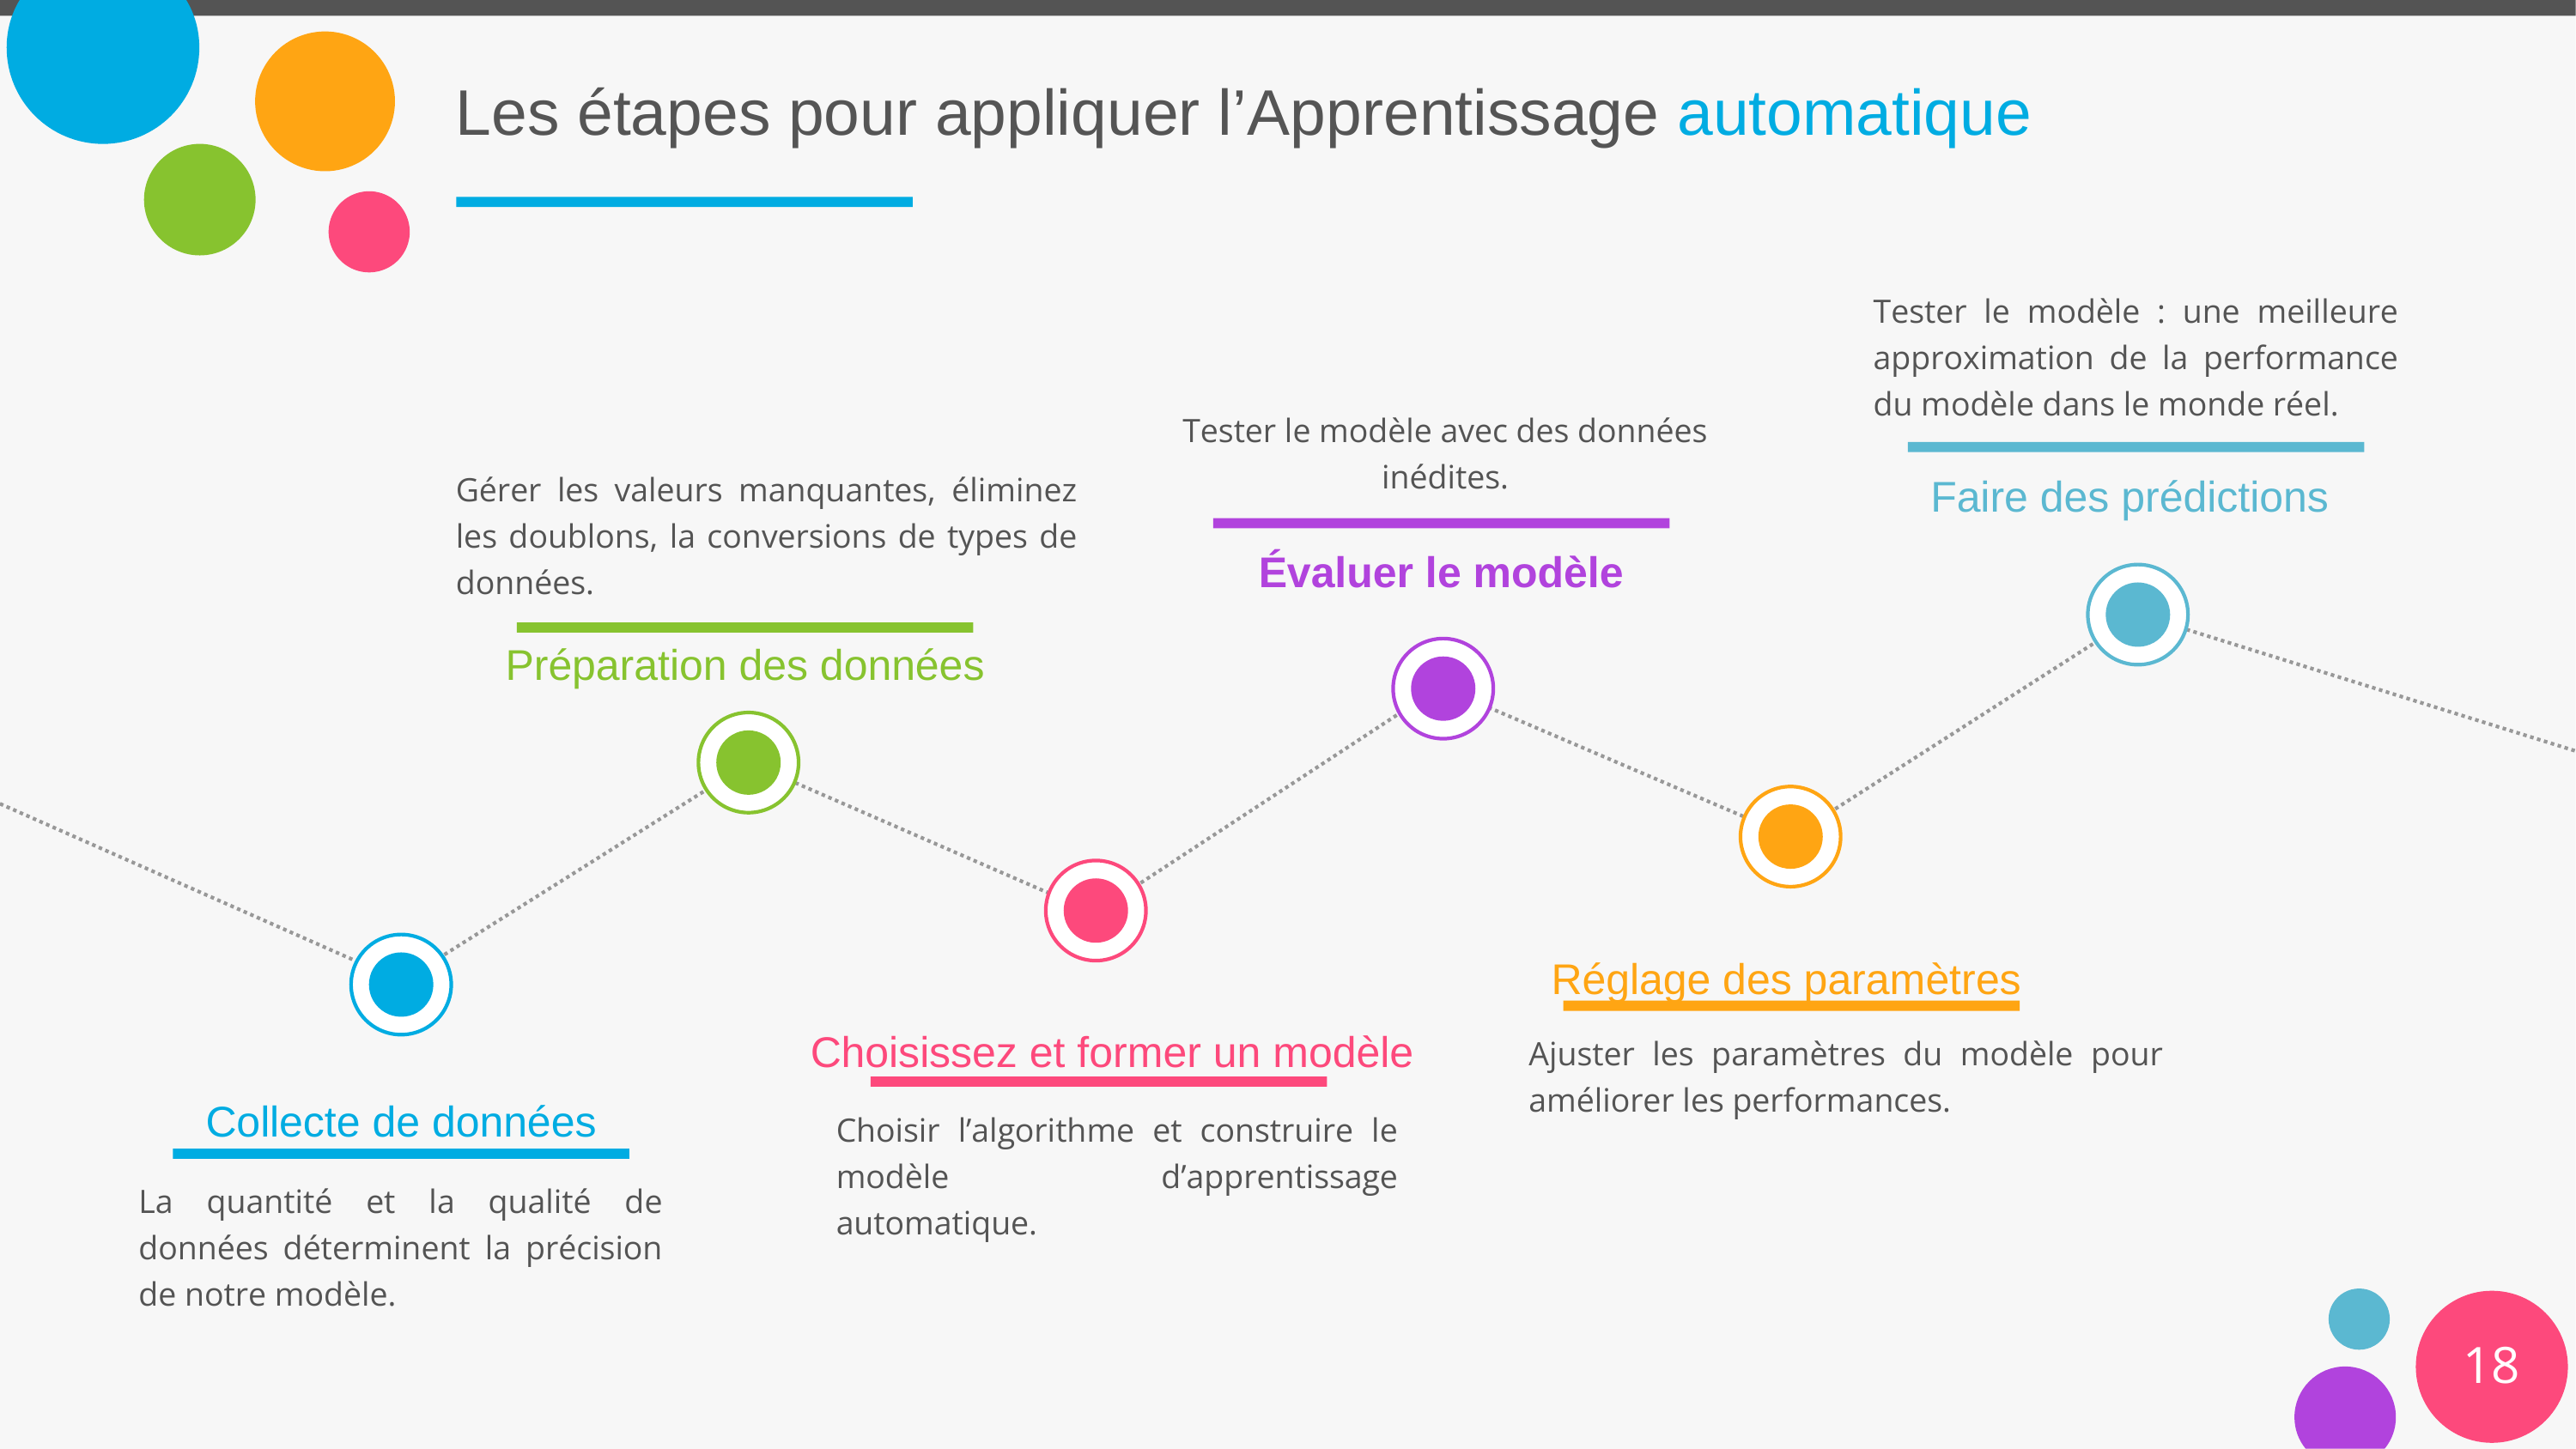

# Les étapes pour appliquer l’Apprentissage automatique

Tester le modèle : une meilleure approximation de la performance du modèle dans le monde réel.
Gérer les valeurs manquantes, éliminez les doublons, la conversions de types de données.
Tester le modèle avec des données inédites.

Faire des prédictions
Évaluer le modèle
Préparation des données
Réglage des paramètres
Choisissez et former un modèle
Ajuster les paramètres du modèle pour améliorer les performances.
Collecte de données
Choisir l’algorithme et construire le modèle d’apprentissage automatique.
La quantité et la qualité de données déterminent la précision de notre modèle.

18